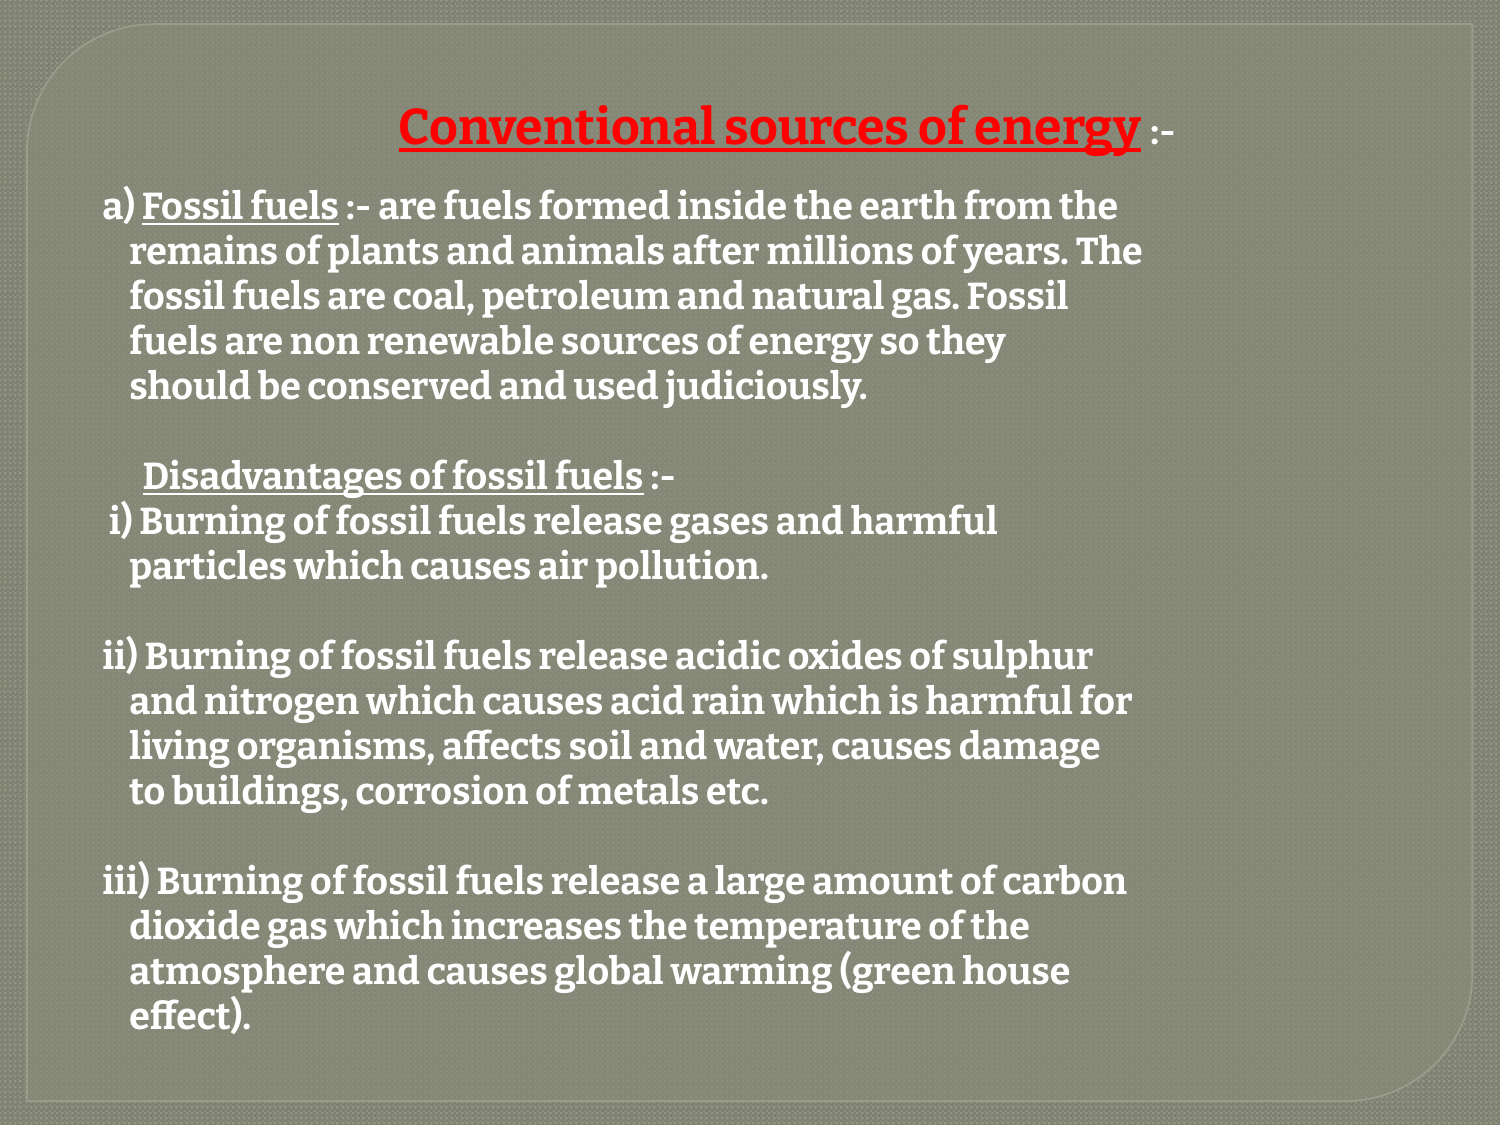

Conventional sources of energy :-
a) Fossil fuels :- are fuels formed inside the earth from the
    remains of plants and animals after millions of years. The
    fossil fuels are coal, petroleum and natural gas. Fossil
    fuels are non renewable sources of energy so they
    should be conserved and used judiciously.

      Disadvantages of fossil fuels :-
 i) Burning of fossil fuels release gases and harmful
    particles which causes air pollution.

ii) Burning of fossil fuels release acidic oxides of sulphur
    and nitrogen which causes acid rain which is harmful for
    living organisms, affects soil and water, causes damage
    to buildings, corrosion of metals etc.

iii) Burning of fossil fuels release a large amount of carbon
    dioxide gas which increases the temperature of the
    atmosphere and causes global warming (green house
    effect).